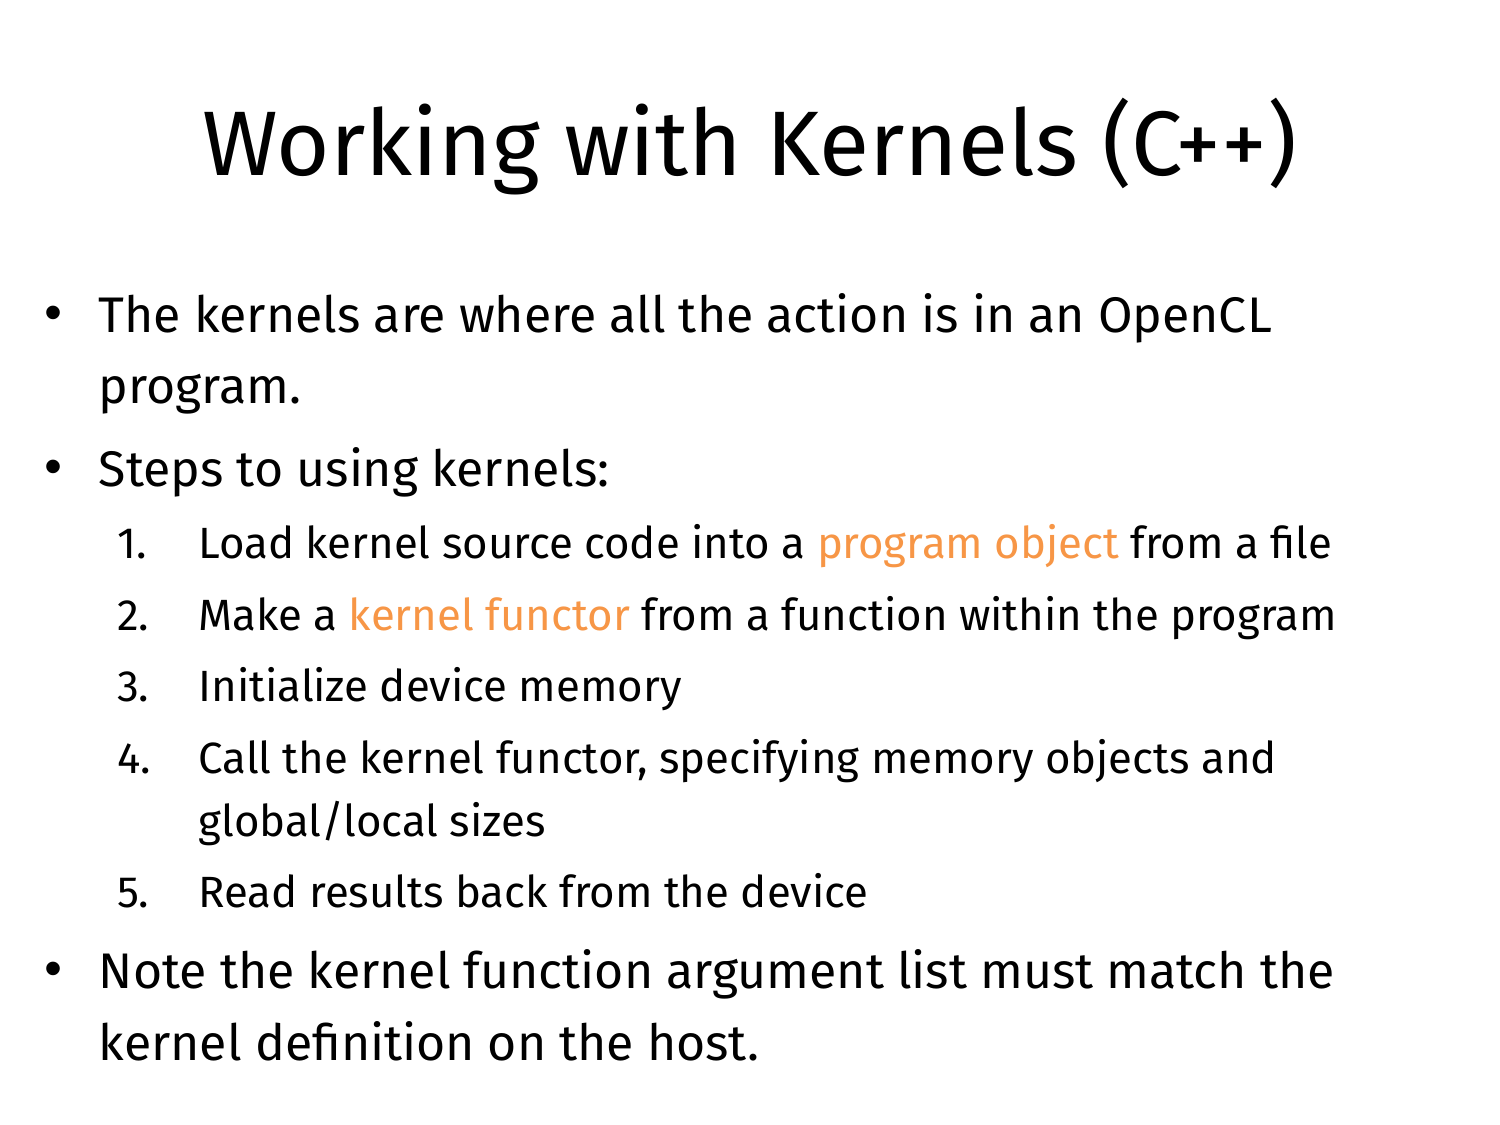

# Working with Kernels (C++)
The kernels are where all the action is in an OpenCL program.
Steps to using kernels:
Load kernel source code into a program object from a file
Make a kernel functor from a function within the program
Initialize device memory
Call the kernel functor, specifying memory objects and global/local sizes
Read results back from the device
Note the kernel function argument list must match the kernel definition on the host.